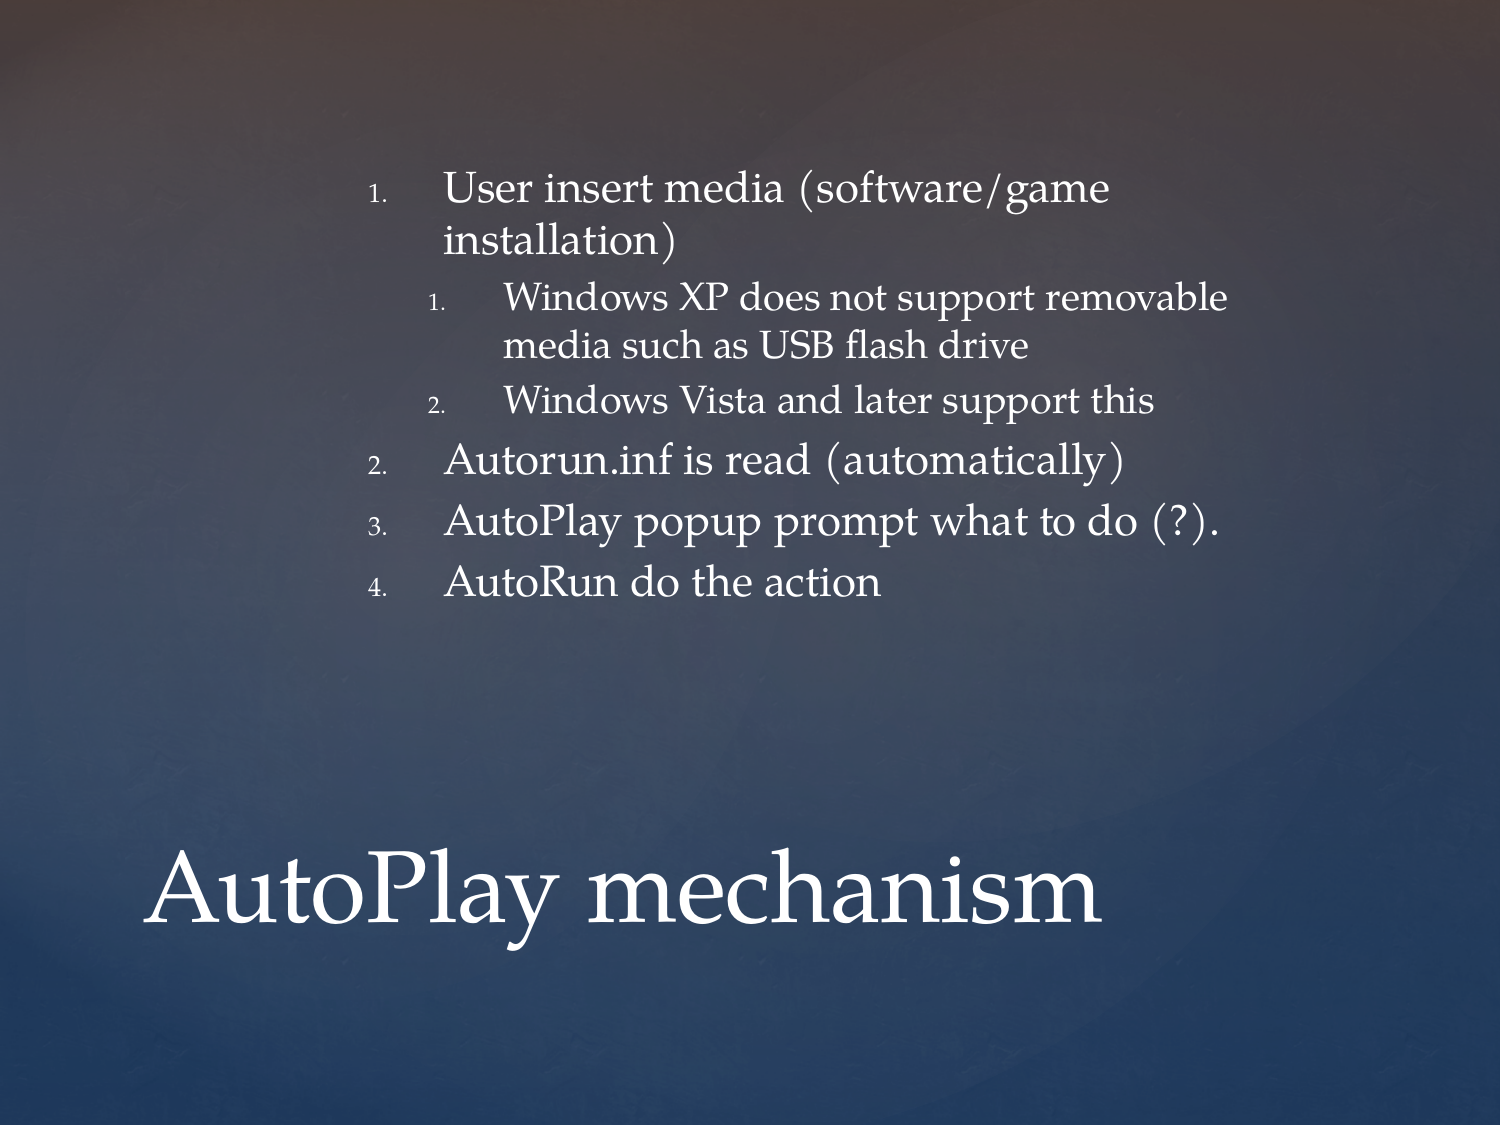

User insert media (software/game installation)
Windows XP does not support removable media such as USB flash drive
Windows Vista and later support this
Autorun.inf is read (automatically)
AutoPlay popup prompt what to do (?).
AutoRun do the action

# AutoPlay mechanism